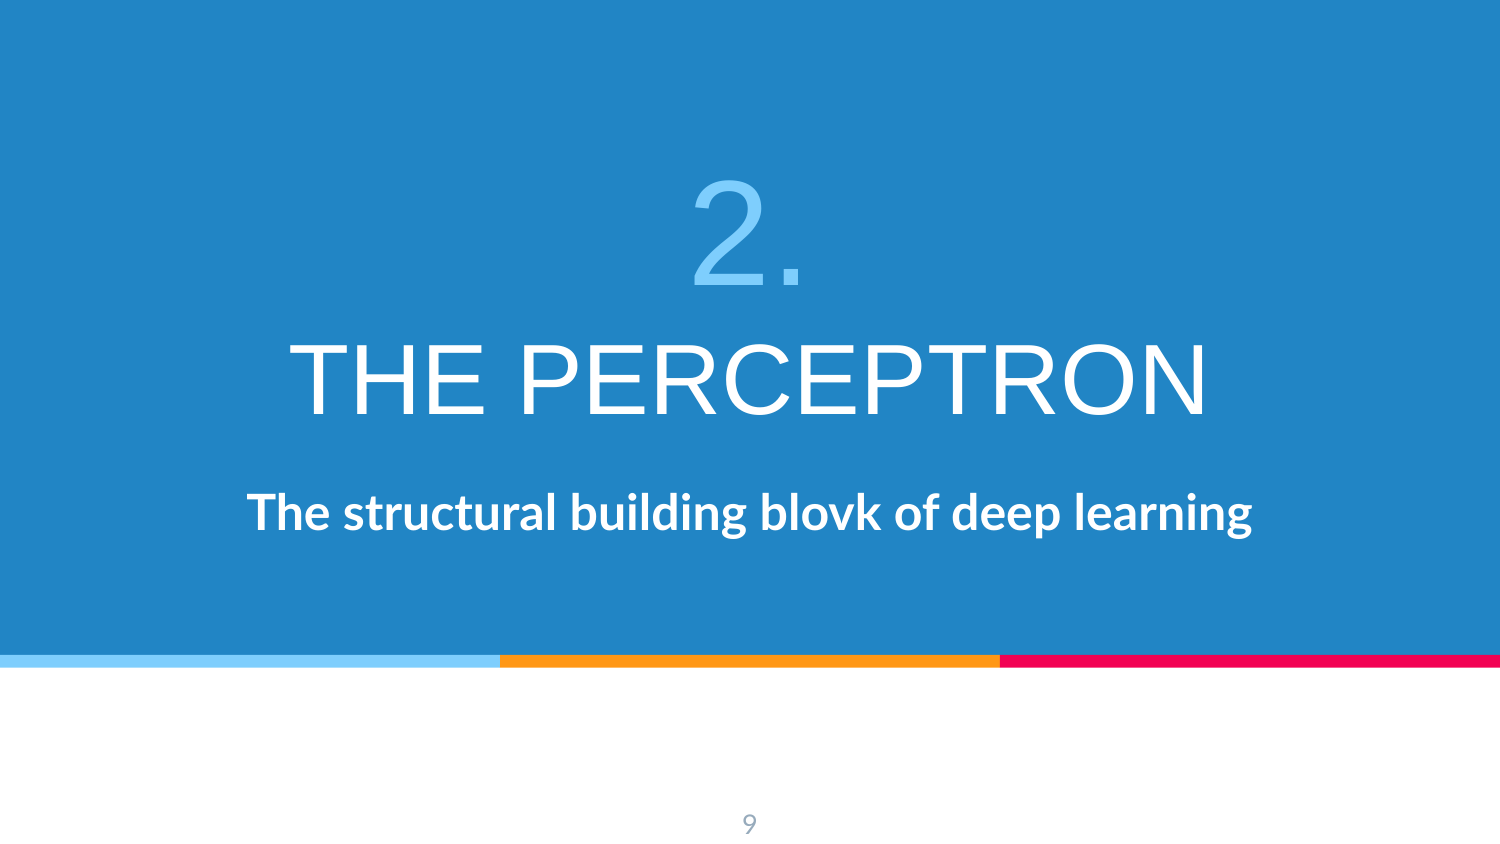

# 2.
THE PERCEPTRON
The structural building blovk of deep learning
9